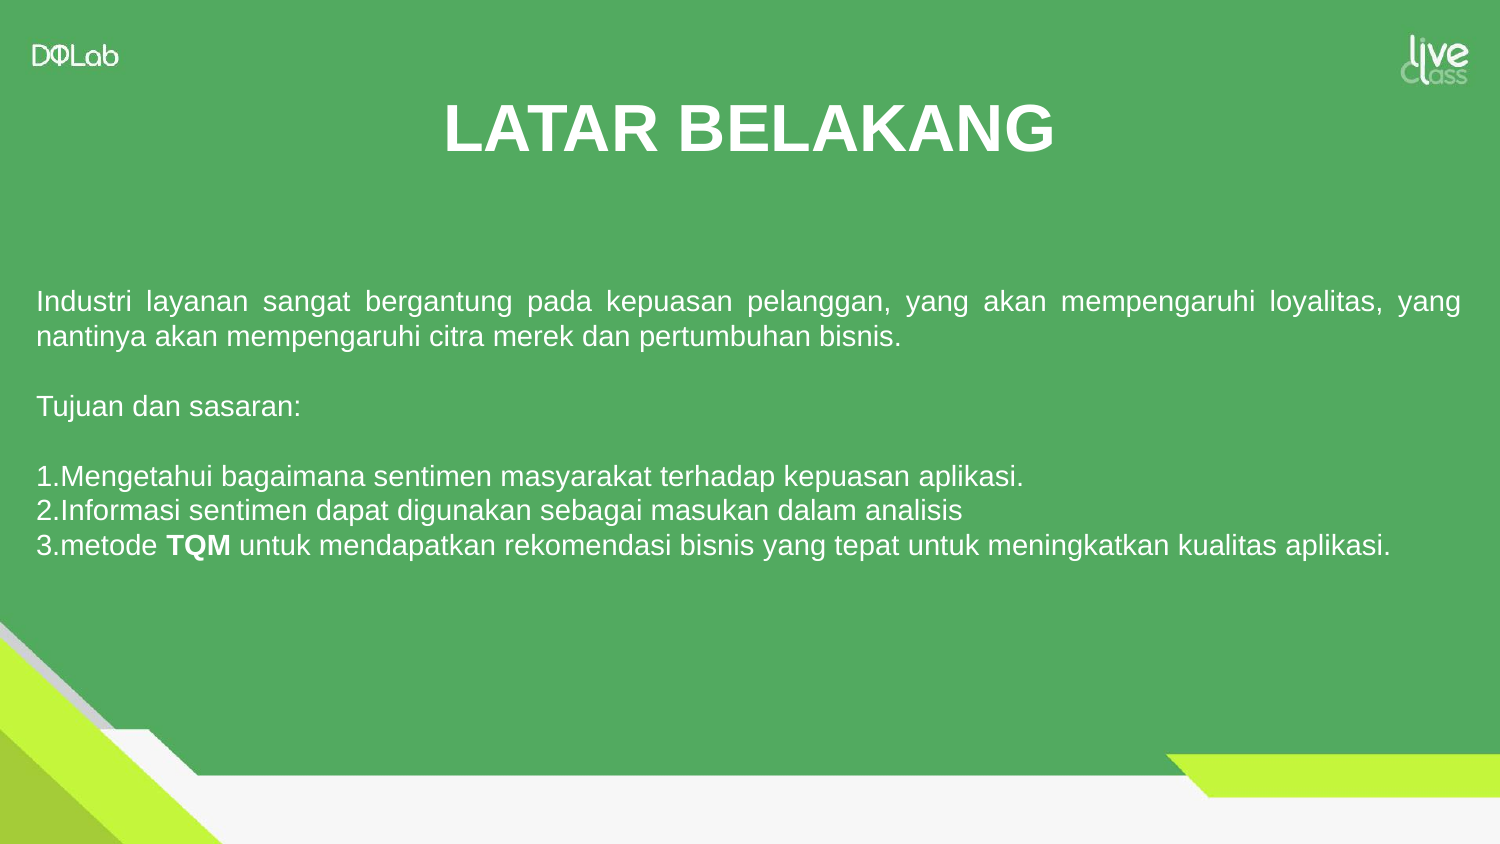

# LATAR BELAKANG
Industri layanan sangat bergantung pada kepuasan pelanggan, yang akan mempengaruhi loyalitas, yang nantinya akan mempengaruhi citra merek dan pertumbuhan bisnis.

Tujuan dan sasaran:

1.Mengetahui bagaimana sentimen masyarakat terhadap kepuasan aplikasi.
2.Informasi sentimen dapat digunakan sebagai masukan dalam analisis
3.metode TQM untuk mendapatkan rekomendasi bisnis yang tepat untuk meningkatkan kualitas aplikasi.